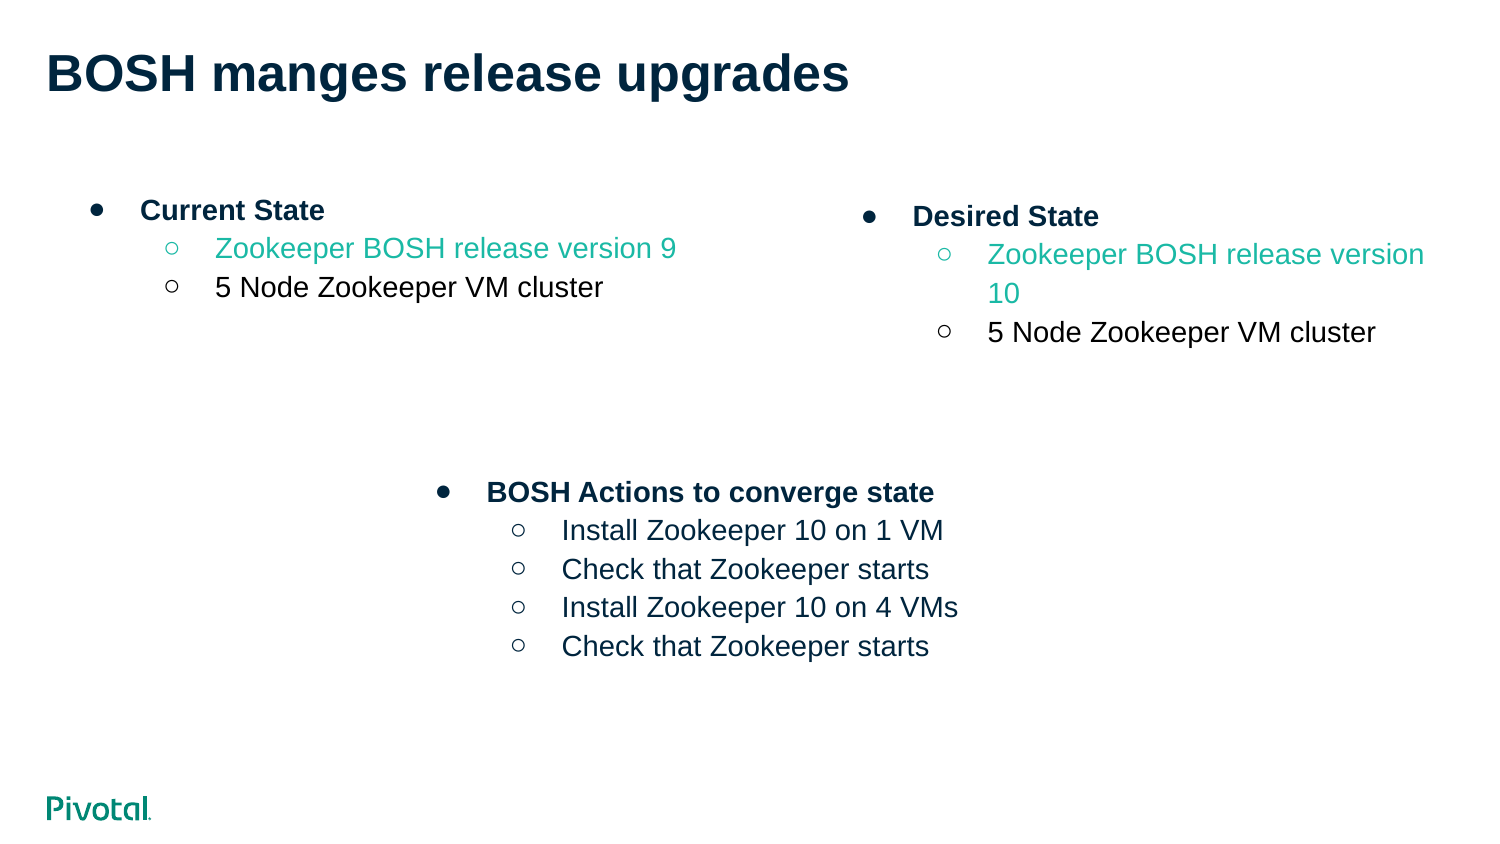

# BOSH manges release upgrades
Desired State
Zookeeper BOSH release version 10
5 Node Zookeeper VM cluster
Current State
Zookeeper BOSH release version 9
5 Node Zookeeper VM cluster
BOSH Actions to converge state
Install Zookeeper 10 on 1 VM
Check that Zookeeper starts
Install Zookeeper 10 on 4 VMs
Check that Zookeeper starts